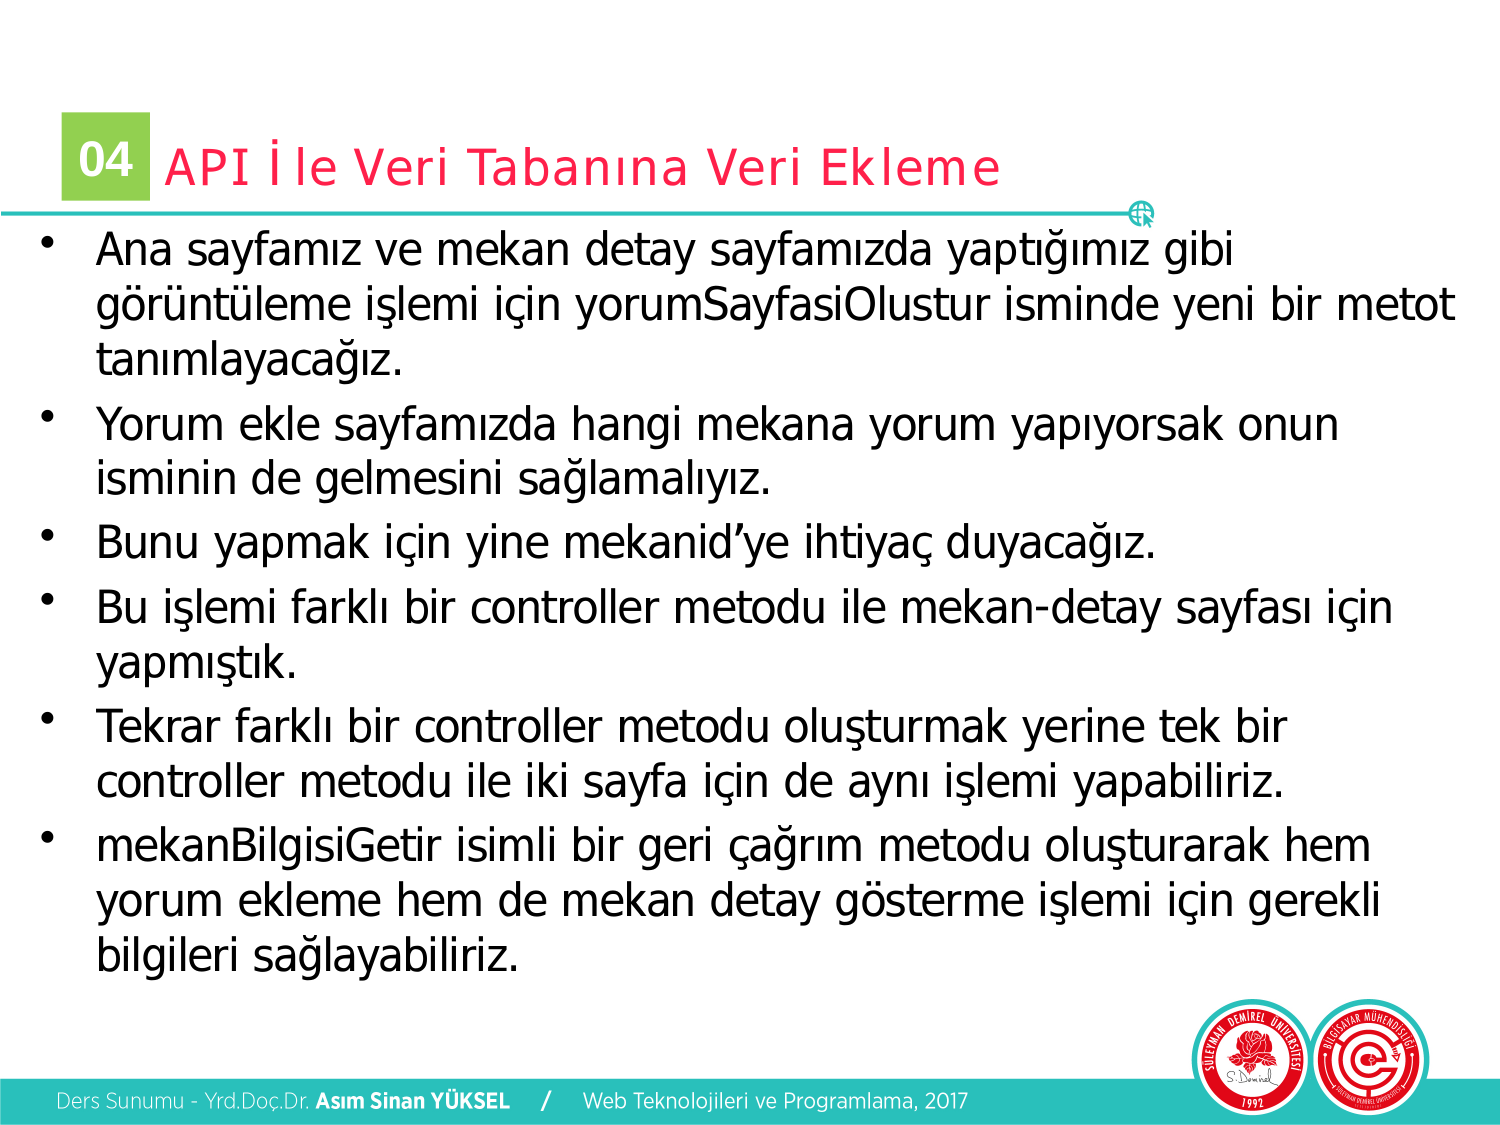

04
# API İle Veri Tabanına Veri Ekleme
Ana sayfamız ve mekan detay sayfamızda yaptığımız gibi görüntüleme işlemi için yorumSayfasiOlustur isminde yeni bir metot tanımlayacağız.
Yorum ekle sayfamızda hangi mekana yorum yapıyorsak onun isminin de gelmesini sağlamalıyız.
Bunu yapmak için yine mekanid’ye ihtiyaç duyacağız.
Bu işlemi farklı bir controller metodu ile mekan-detay sayfası için yapmıştık.
Tekrar farklı bir controller metodu oluşturmak yerine tek bir controller metodu ile iki sayfa için de aynı işlemi yapabiliriz.
mekanBilgisiGetir isimli bir geri çağrım metodu oluşturarak hem yorum ekleme hem de mekan detay gösterme işlemi için gerekli bilgileri sağlayabiliriz.